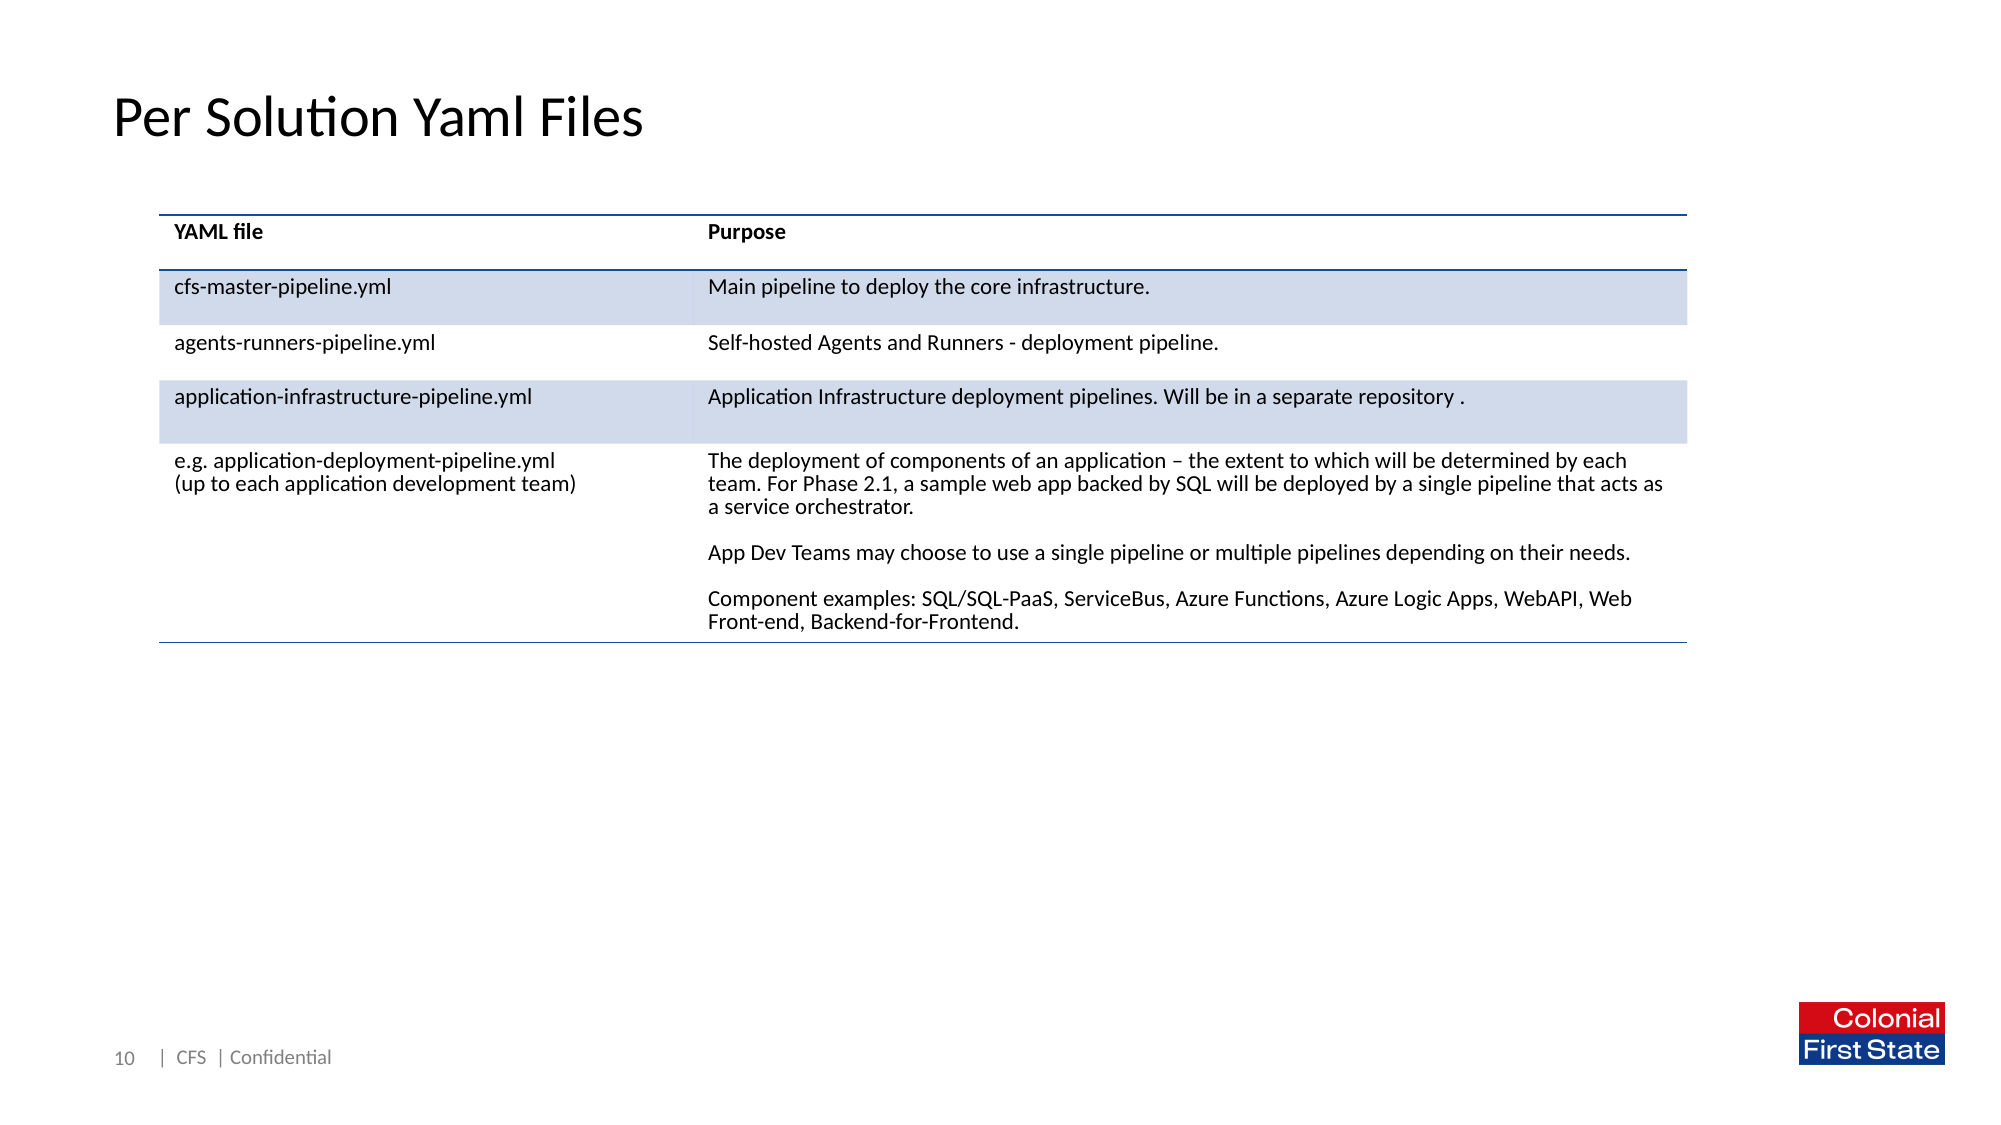

# Per Solution Yaml Files
| YAML file | Purpose |
| --- | --- |
| cfs-master-pipeline.yml | Main pipeline to deploy the core infrastructure. |
| agents-runners-pipeline.yml | Self-hosted Agents and Runners - deployment pipeline. |
| application-infrastructure-pipeline.yml | Application Infrastructure deployment pipelines. Will be in a separate repository . |
| e.g. application-deployment-pipeline.yml (up to each application development team) | The deployment of components of an application – the extent to which will be determined by each team. For Phase 2.1, a sample web app backed by SQL will be deployed by a single pipeline that acts as a service orchestrator. App Dev Teams may choose to use a single pipeline or multiple pipelines depending on their needs. Component examples: SQL/SQL-PaaS, ServiceBus, Azure Functions, Azure Logic Apps, WebAPI, Web Front-end, Backend-for-Frontend. |
10